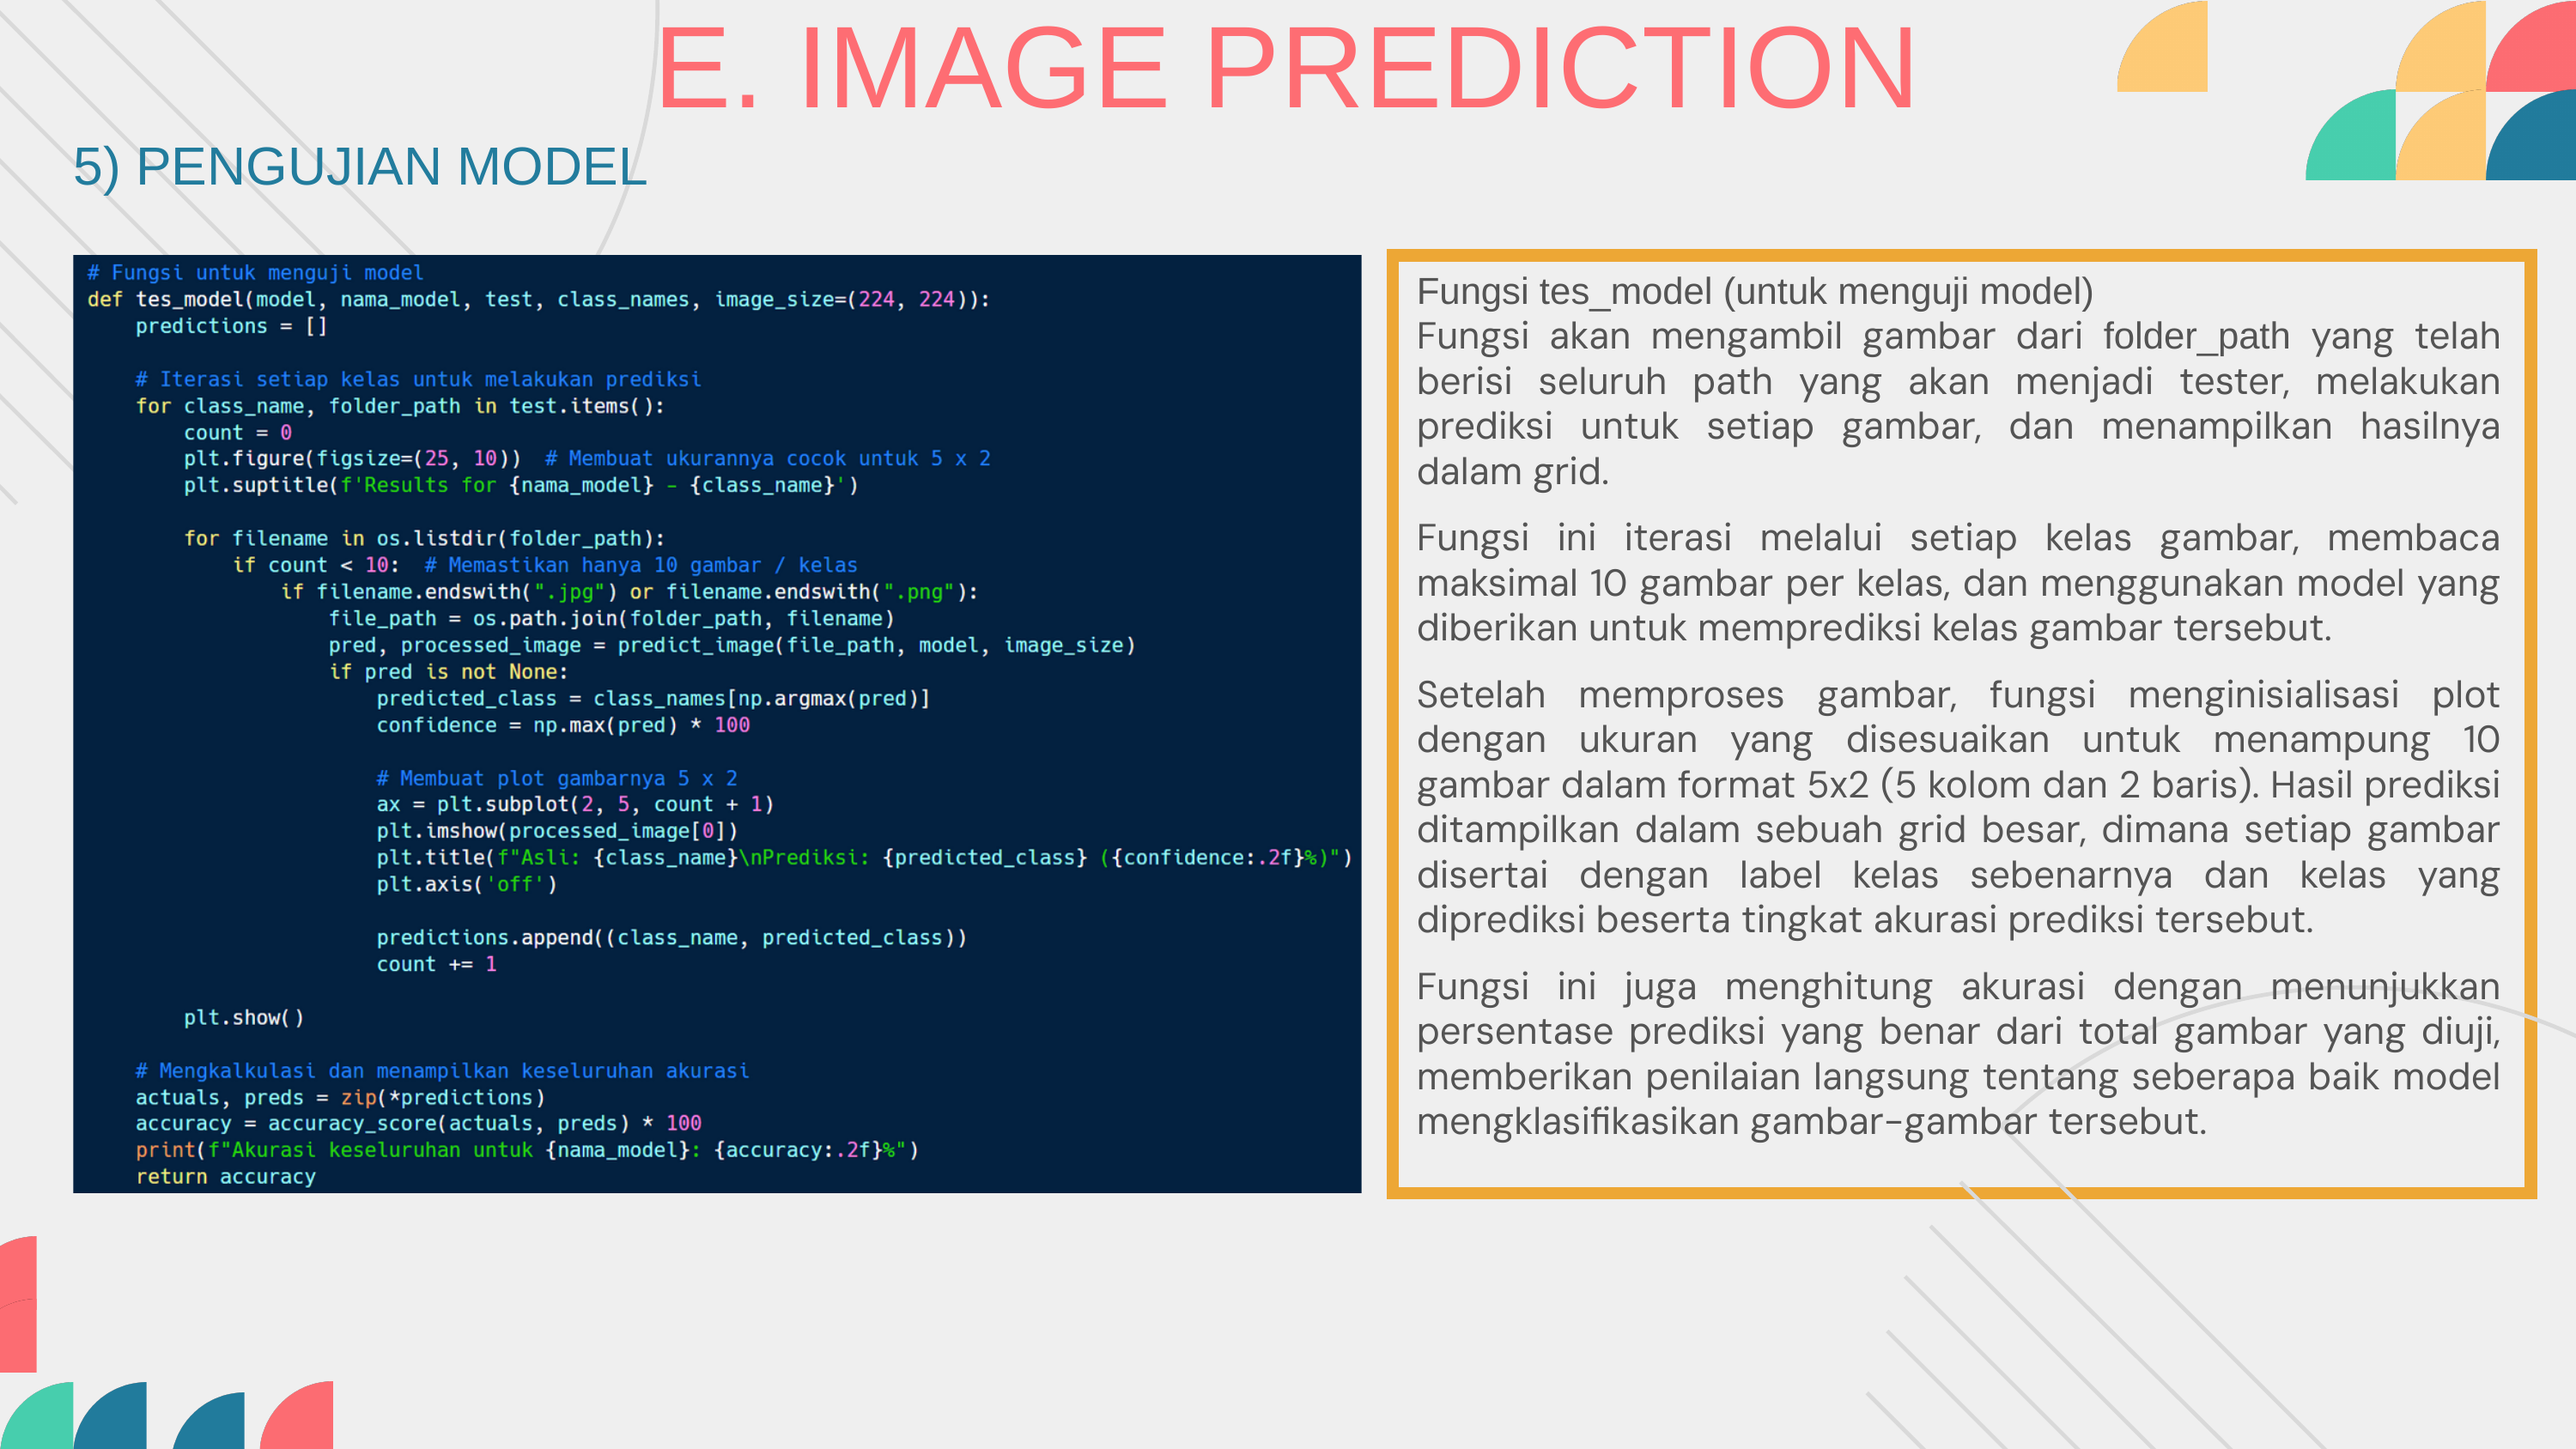

E. IMAGE PREDICTION

5) PENGUJIAN MODEL

Fungsi tes_model (untuk menguji model)
Fungsi akan mengambil gambar dari folder_path yang telah berisi seluruh path yang akan menjadi tester, melakukan prediksi untuk setiap gambar, dan menampilkan hasilnya dalam grid.

Fungsi ini iterasi melalui setiap kelas gambar, membaca maksimal 10 gambar per kelas, dan menggunakan model yang diberikan untuk memprediksi kelas gambar tersebut.

Setelah memproses gambar, fungsi menginisialisasi plot dengan ukuran yang disesuaikan untuk menampung 10 gambar dalam format 5x2 (5 kolom dan 2 baris). Hasil prediksi ditampilkan dalam sebuah grid besar, dimana setiap gambar disertai dengan label kelas sebenarnya dan kelas yang diprediksi beserta tingkat akurasi prediksi tersebut.

Fungsi ini juga menghitung akurasi dengan menunjukkan persentase prediksi yang benar dari total gambar yang diuji, memberikan penilaian langsung tentang seberapa baik model mengklasifikasikan gambar-gambar tersebut.